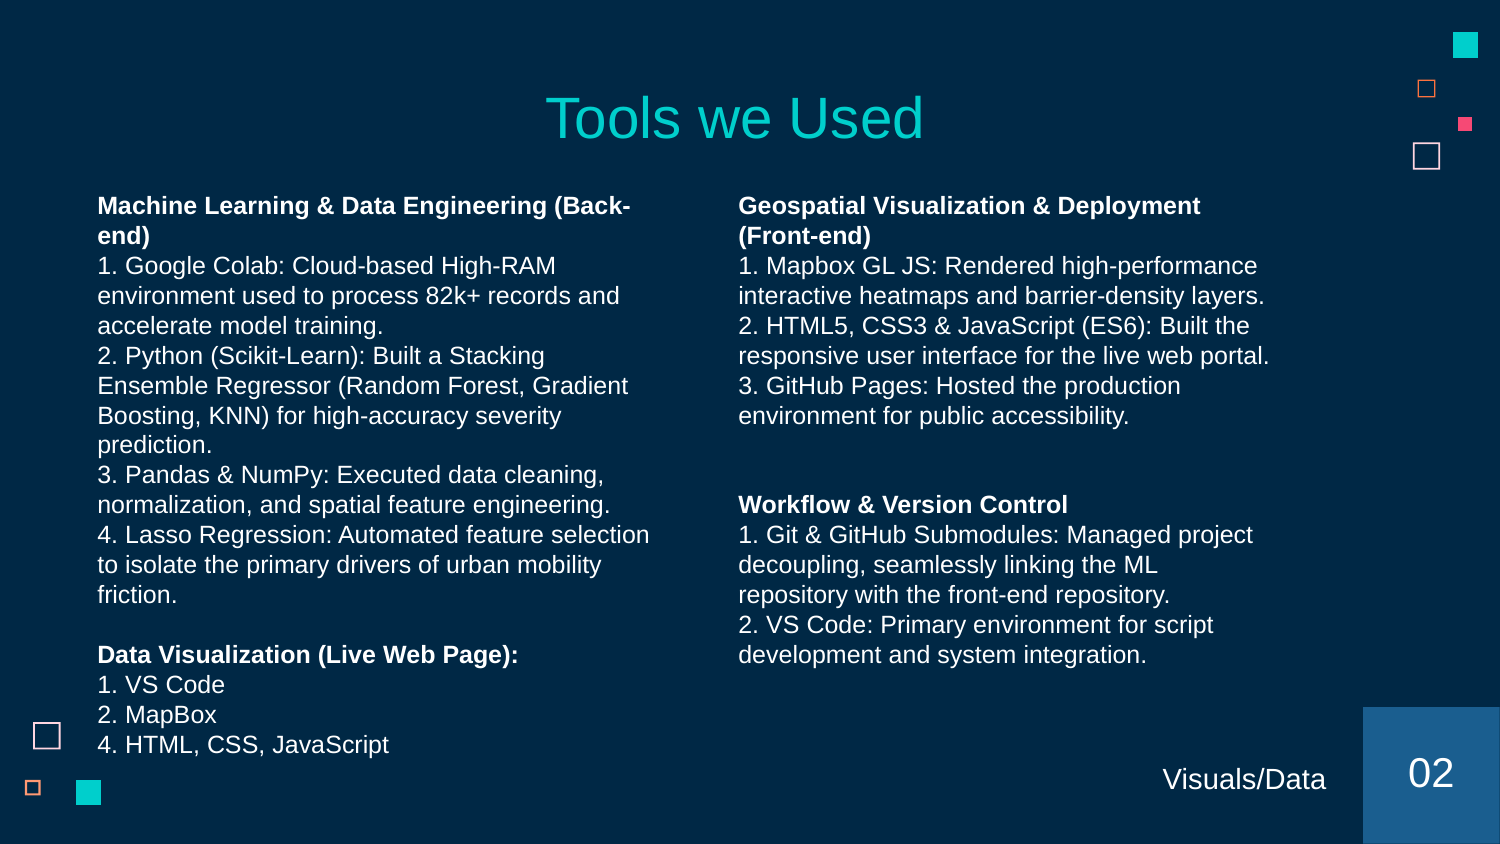

# Tools we Used
Machine Learning & Data Engineering (Back-end)
1. Google Colab: Cloud-based High-RAM environment used to process 82k+ records and accelerate model training.
2. Python (Scikit-Learn): Built a Stacking Ensemble Regressor (Random Forest, Gradient Boosting, KNN) for high-accuracy severity prediction.
3. Pandas & NumPy: Executed data cleaning, normalization, and spatial feature engineering.
4. Lasso Regression: Automated feature selection to isolate the primary drivers of urban mobility friction.

Data Visualization (Live Web Page):
1. VS Code
2. MapBox
4. HTML, CSS, JavaScript

Geospatial Visualization & Deployment (Front-end)
1. Mapbox GL JS: Rendered high-performance interactive heatmaps and barrier-density layers.
2. HTML5, CSS3 & JavaScript (ES6): Built the responsive user interface for the live web portal.
3. GitHub Pages: Hosted the production environment for public accessibility.

Workflow & Version Control
1. Git & GitHub Submodules: Managed project decoupling, seamlessly linking the ML repository with the front-end repository.
2. VS Code: Primary environment for script development and system integration.

02
Visuals/Data